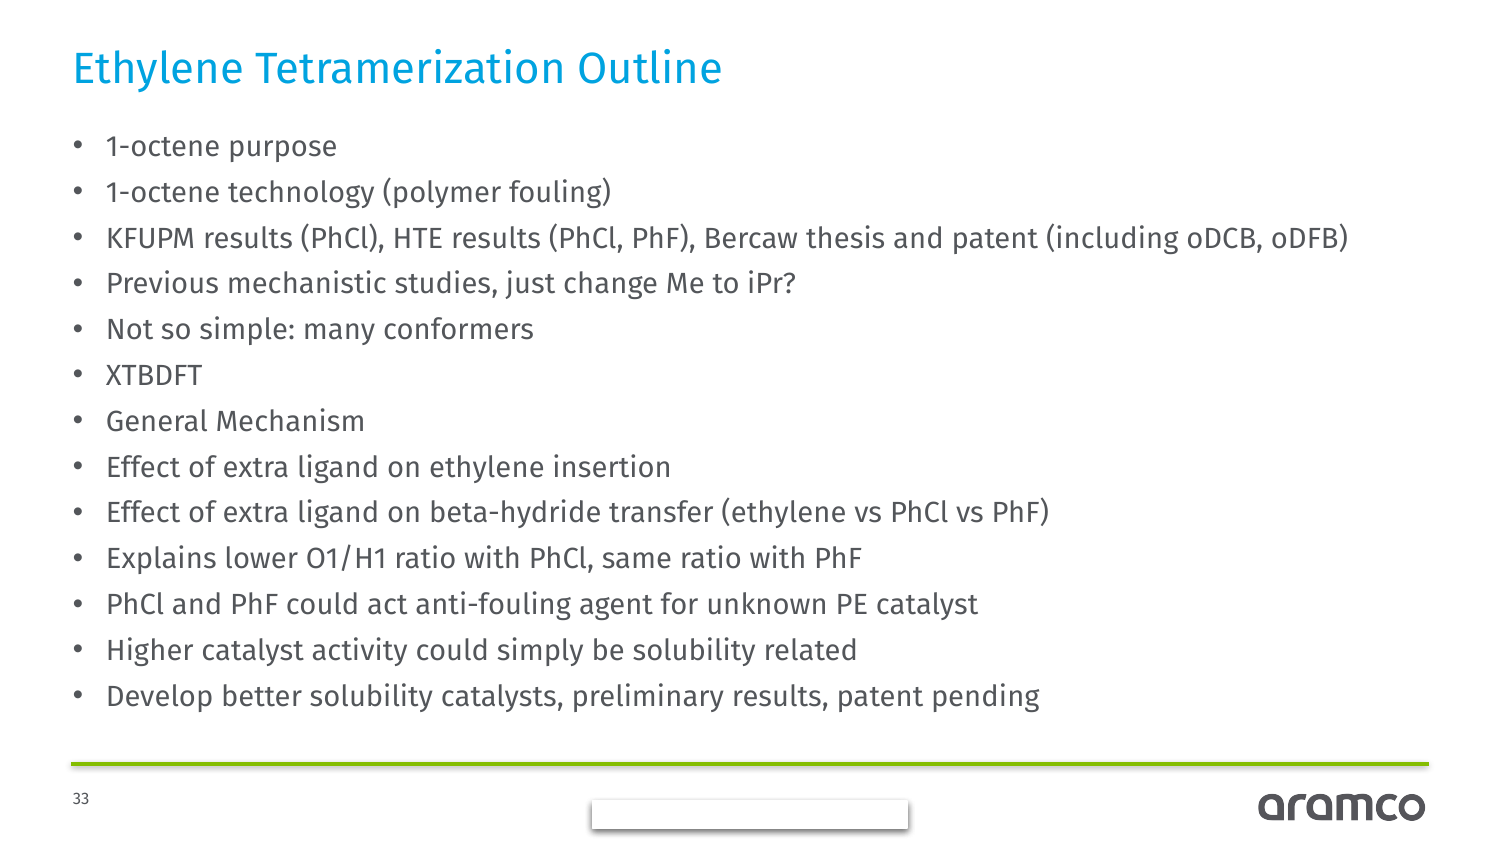

# Ethylene Tetramerization Outline
1-octene purpose
1-octene technology (polymer fouling)
KFUPM results (PhCl), HTE results (PhCl, PhF), Bercaw thesis and patent (including oDCB, oDFB)
Previous mechanistic studies, just change Me to iPr?
Not so simple: many conformers
XTBDFT
General Mechanism
Effect of extra ligand on ethylene insertion
Effect of extra ligand on beta-hydride transfer (ethylene vs PhCl vs PhF)
Explains lower O1/H1 ratio with PhCl, same ratio with PhF
PhCl and PhF could act anti-fouling agent for unknown PE catalyst
Higher catalyst activity could simply be solubility related
Develop better solubility catalysts, preliminary results, patent pending